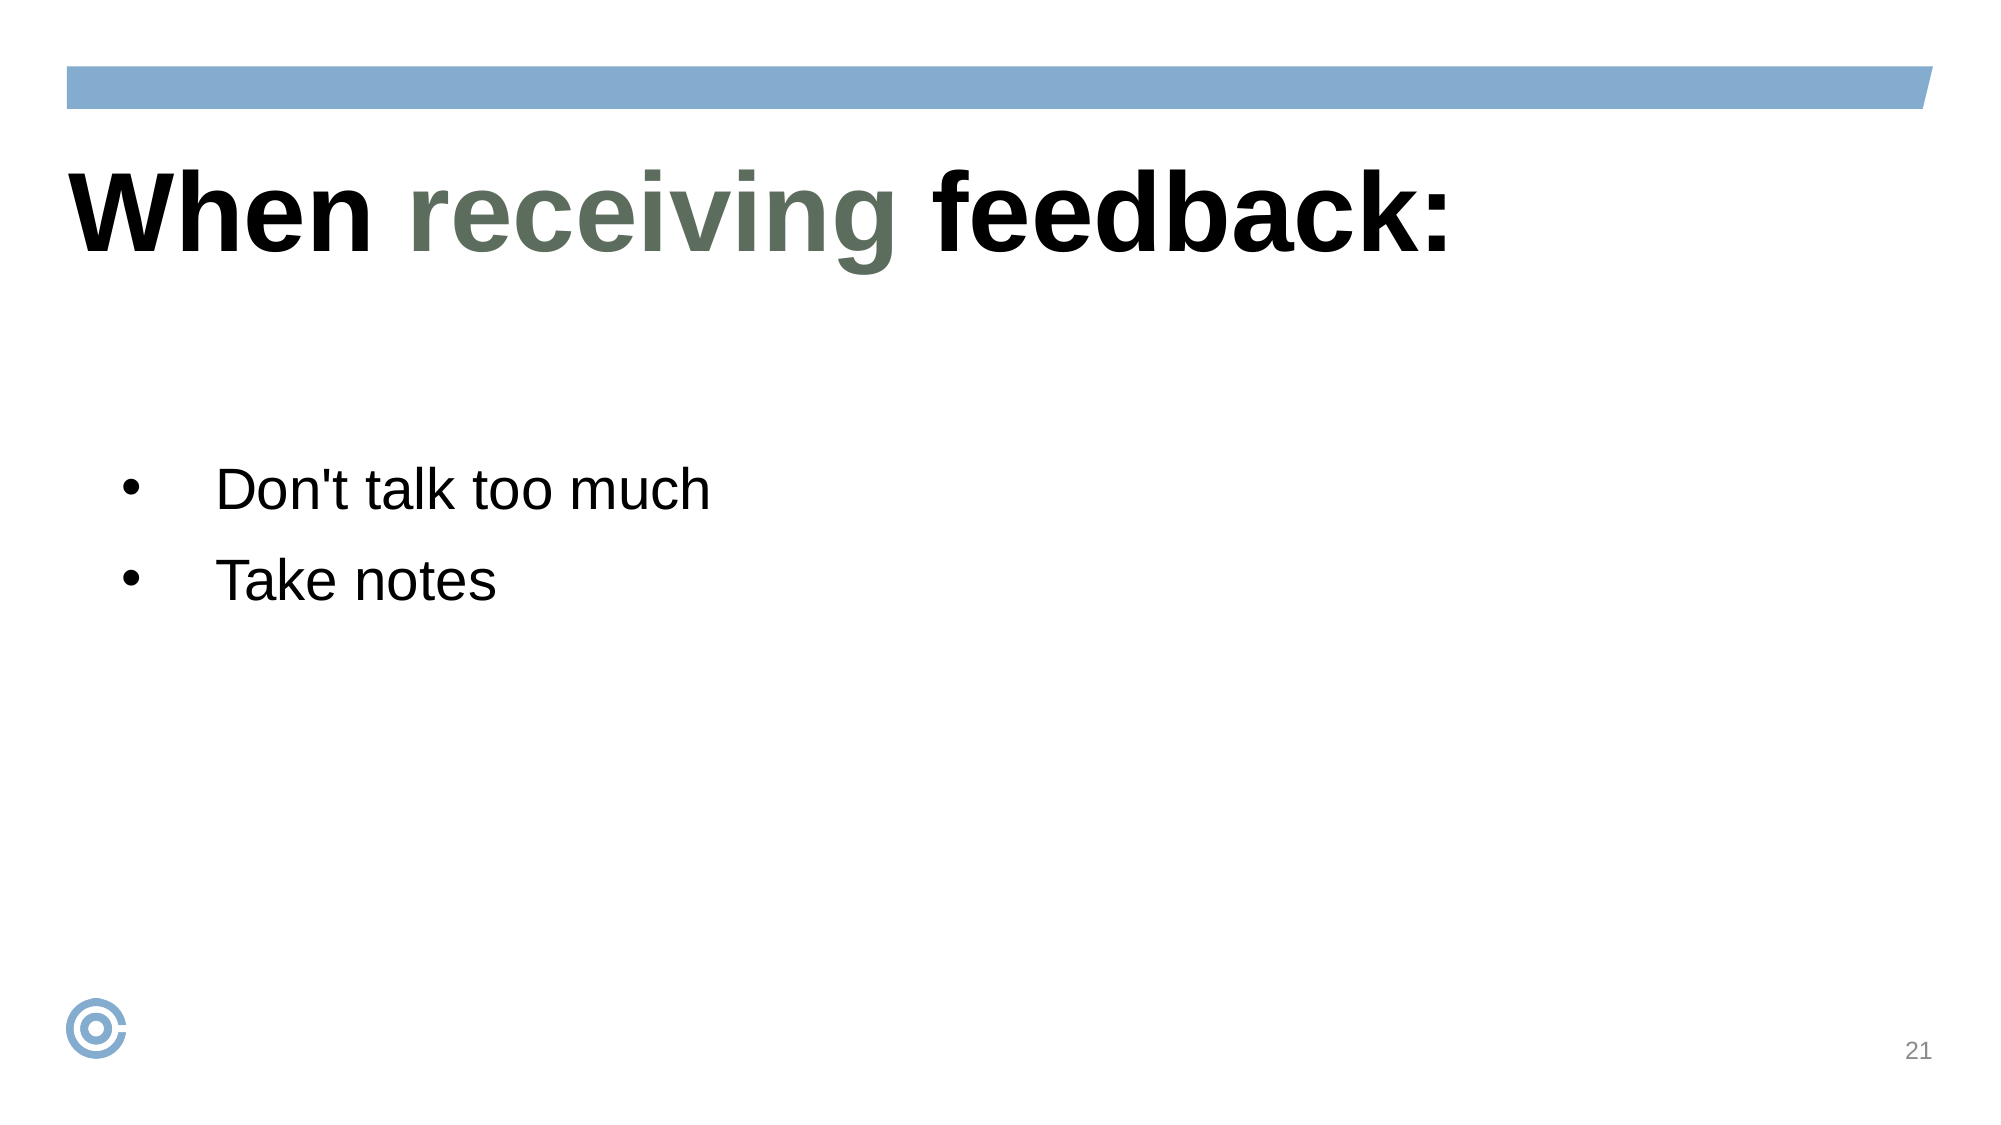

# When receiving feedback:
Don't talk too much
Take notes

21